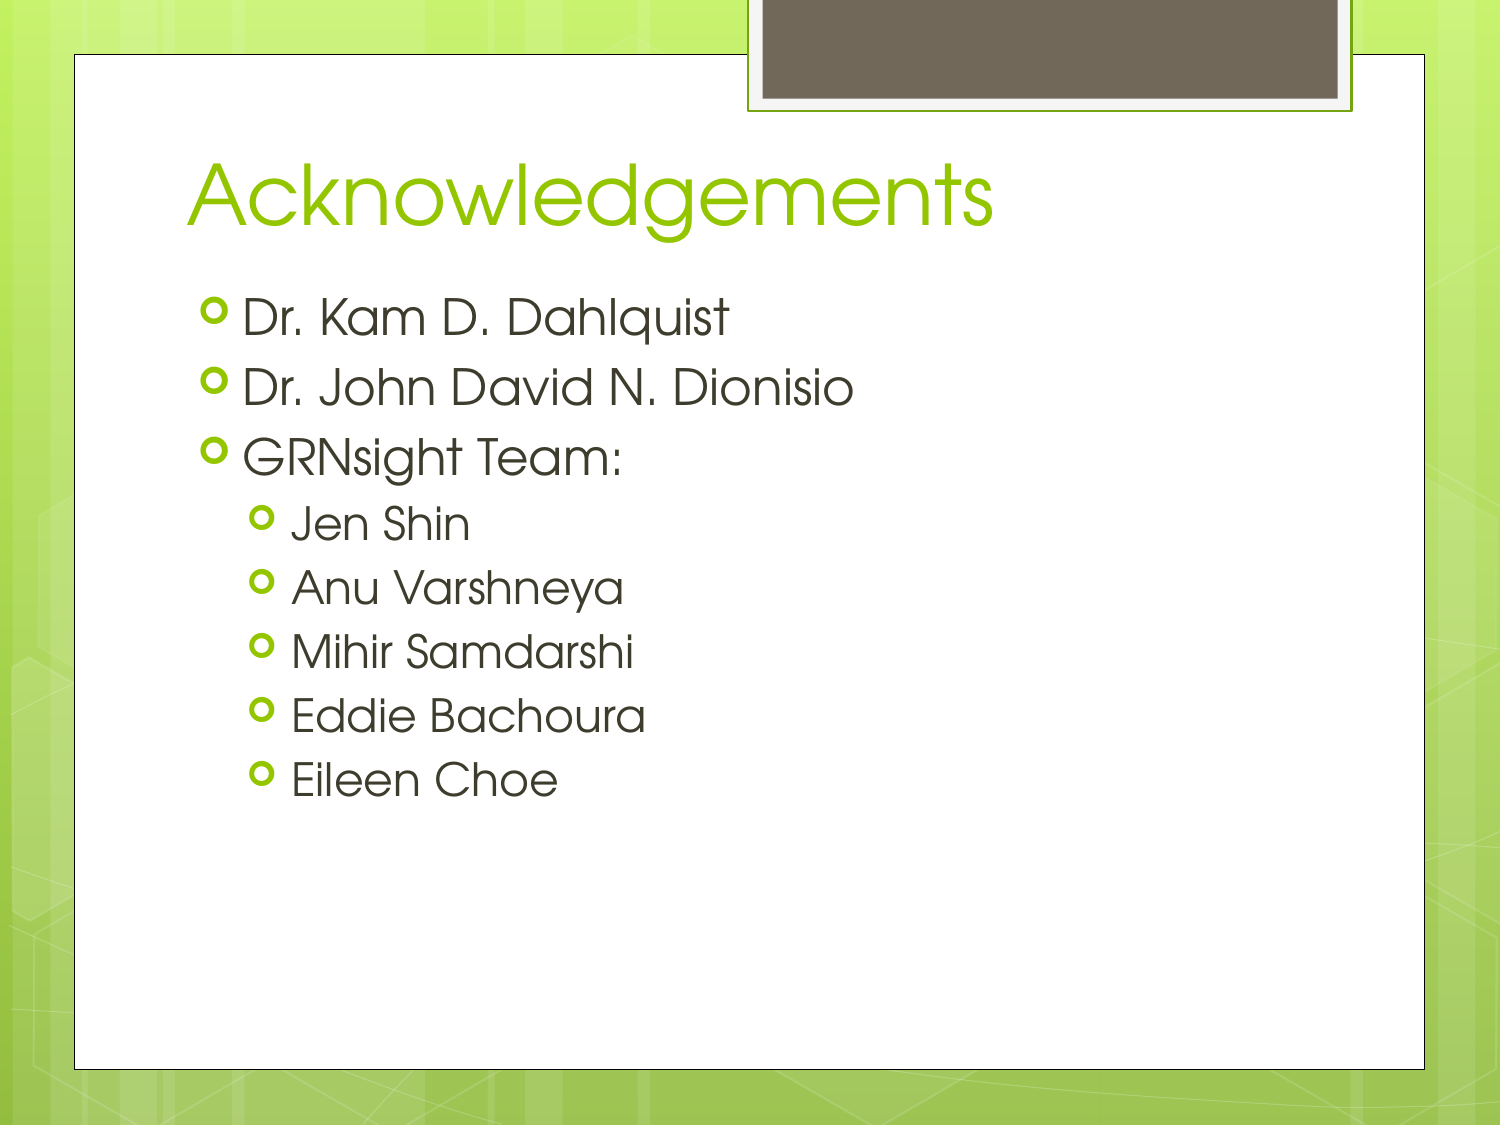

# Acknowledgements
Dr. Kam D. Dahlquist
Dr. John David N. Dionisio
GRNsight Team:
Jen Shin
Anu Varshneya
Mihir Samdarshi
Eddie Bachoura
Eileen Choe